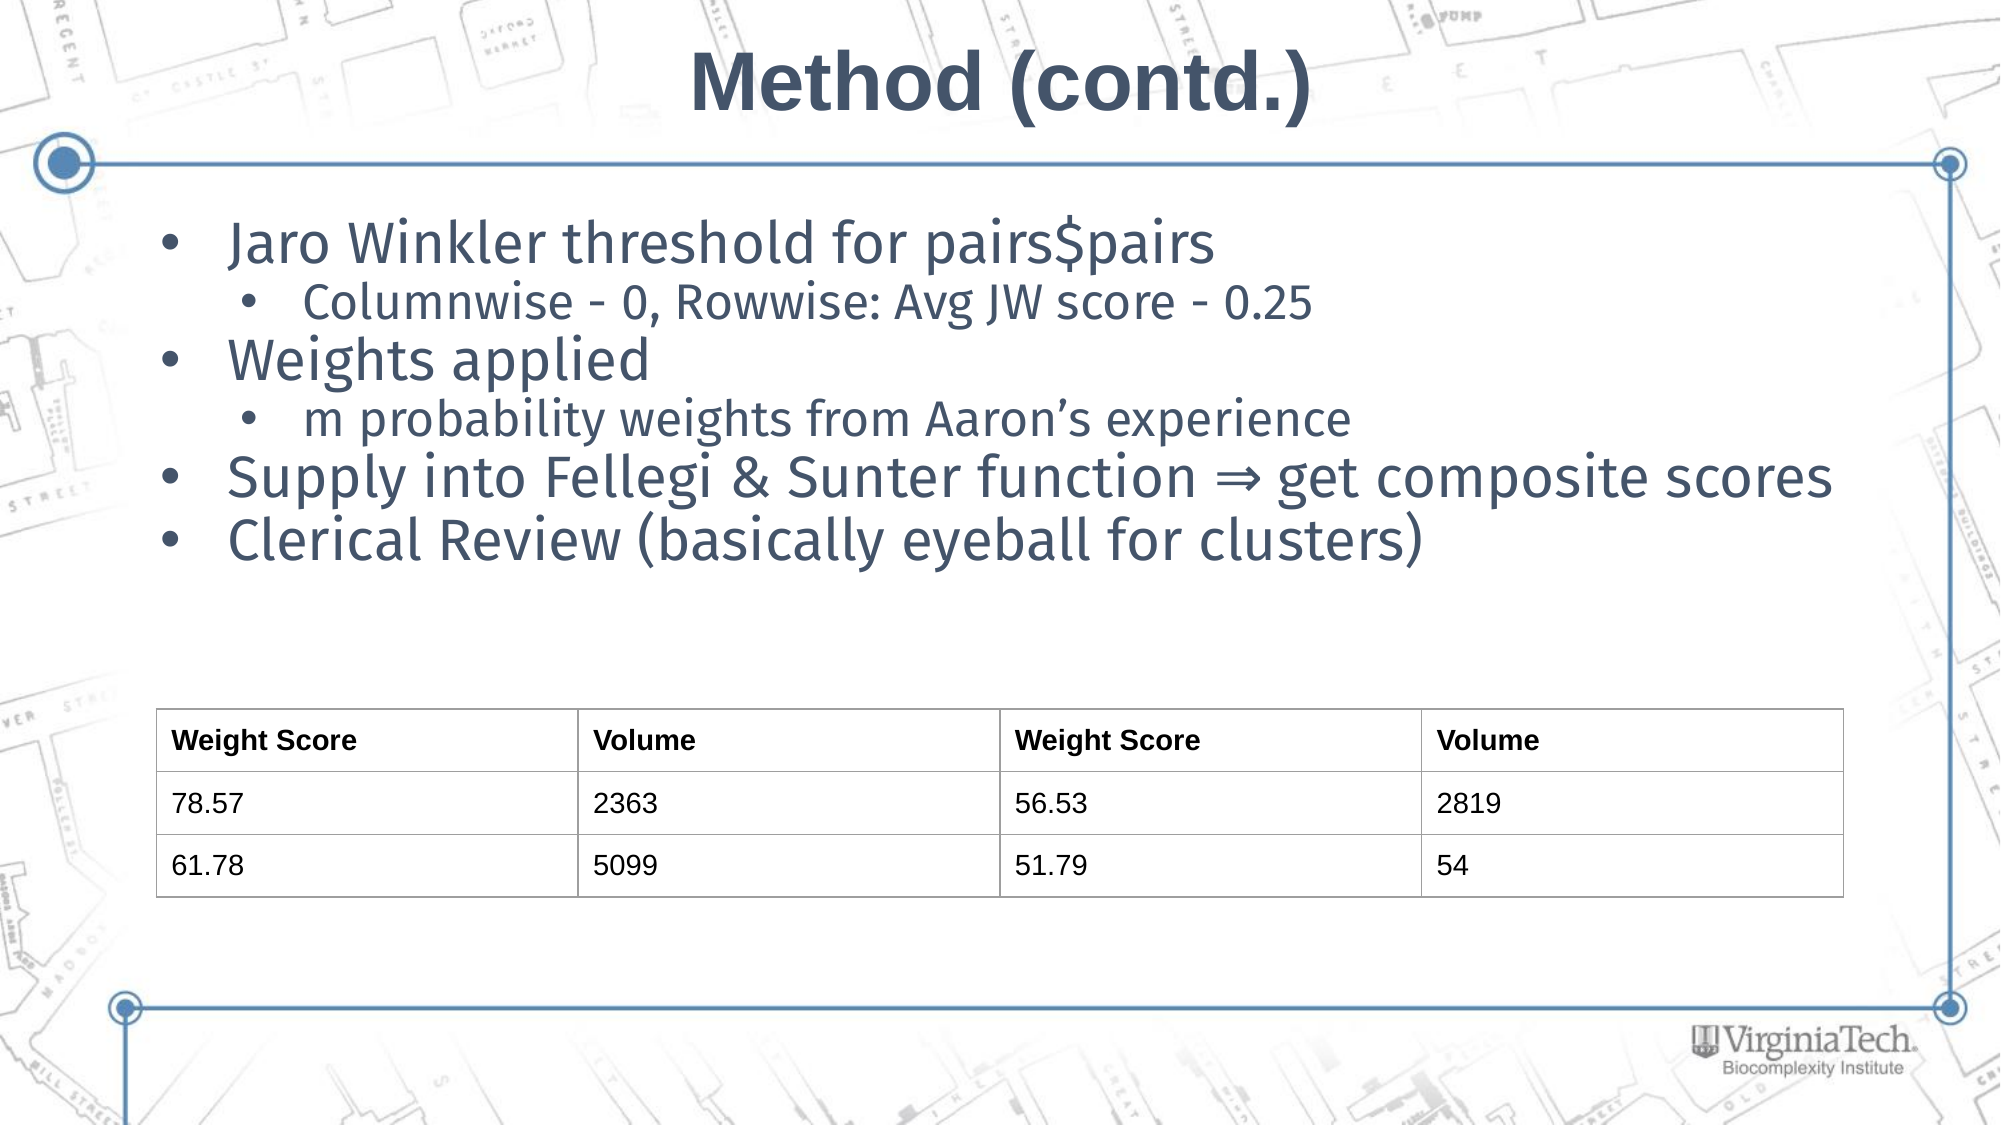

# Method (contd.)
Jaro Winkler threshold for pairs$pairs
Columnwise - 0, Rowwise: Avg JW score - 0.25
Weights applied
m probability weights from Aaron’s experience
Supply into Fellegi & Sunter function ⇒ get composite scores
Clerical Review (basically eyeball for clusters)

| Weight Score | Volume | Weight Score | Volume |
| --- | --- | --- | --- |
| 78.57 | 2363 | 56.53 | 2819 |
| 61.78 | 5099 | 51.79 | 54 |